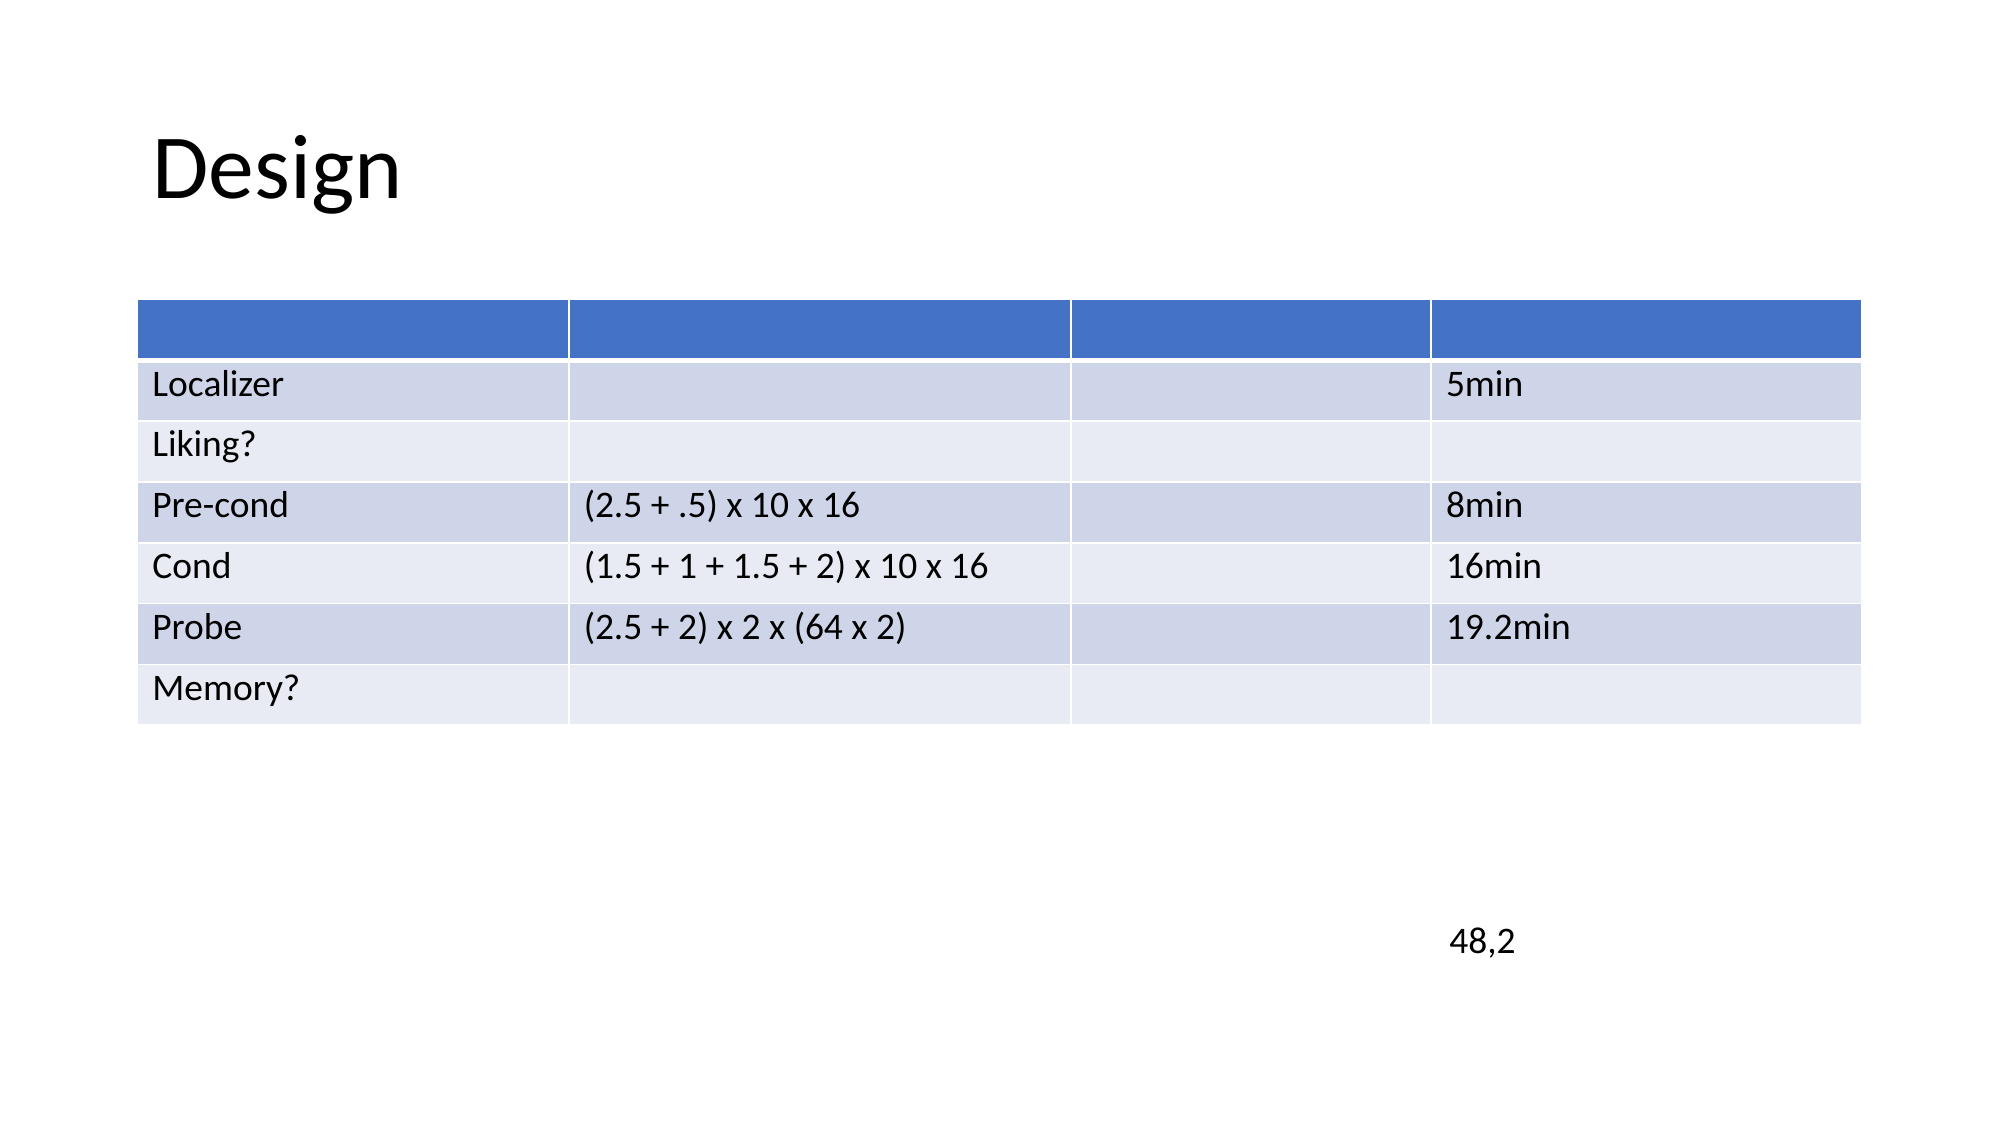

# Design
|  |  |  |  |
| --- | --- | --- | --- |
| Localizer |  |  | 5min |
| Liking? |  |  |  |
| Pre-cond | (2.5 + .5) x 10 x 16 |  | 8min |
| Cond | (1.5 + 1 + 1.5 + 2) x 10 x 16 |  | 16min |
| Probe | (2.5 + 2) x 2 x (64 x 2) |  | 19.2min |
| Memory? |  |  |  |
48,2